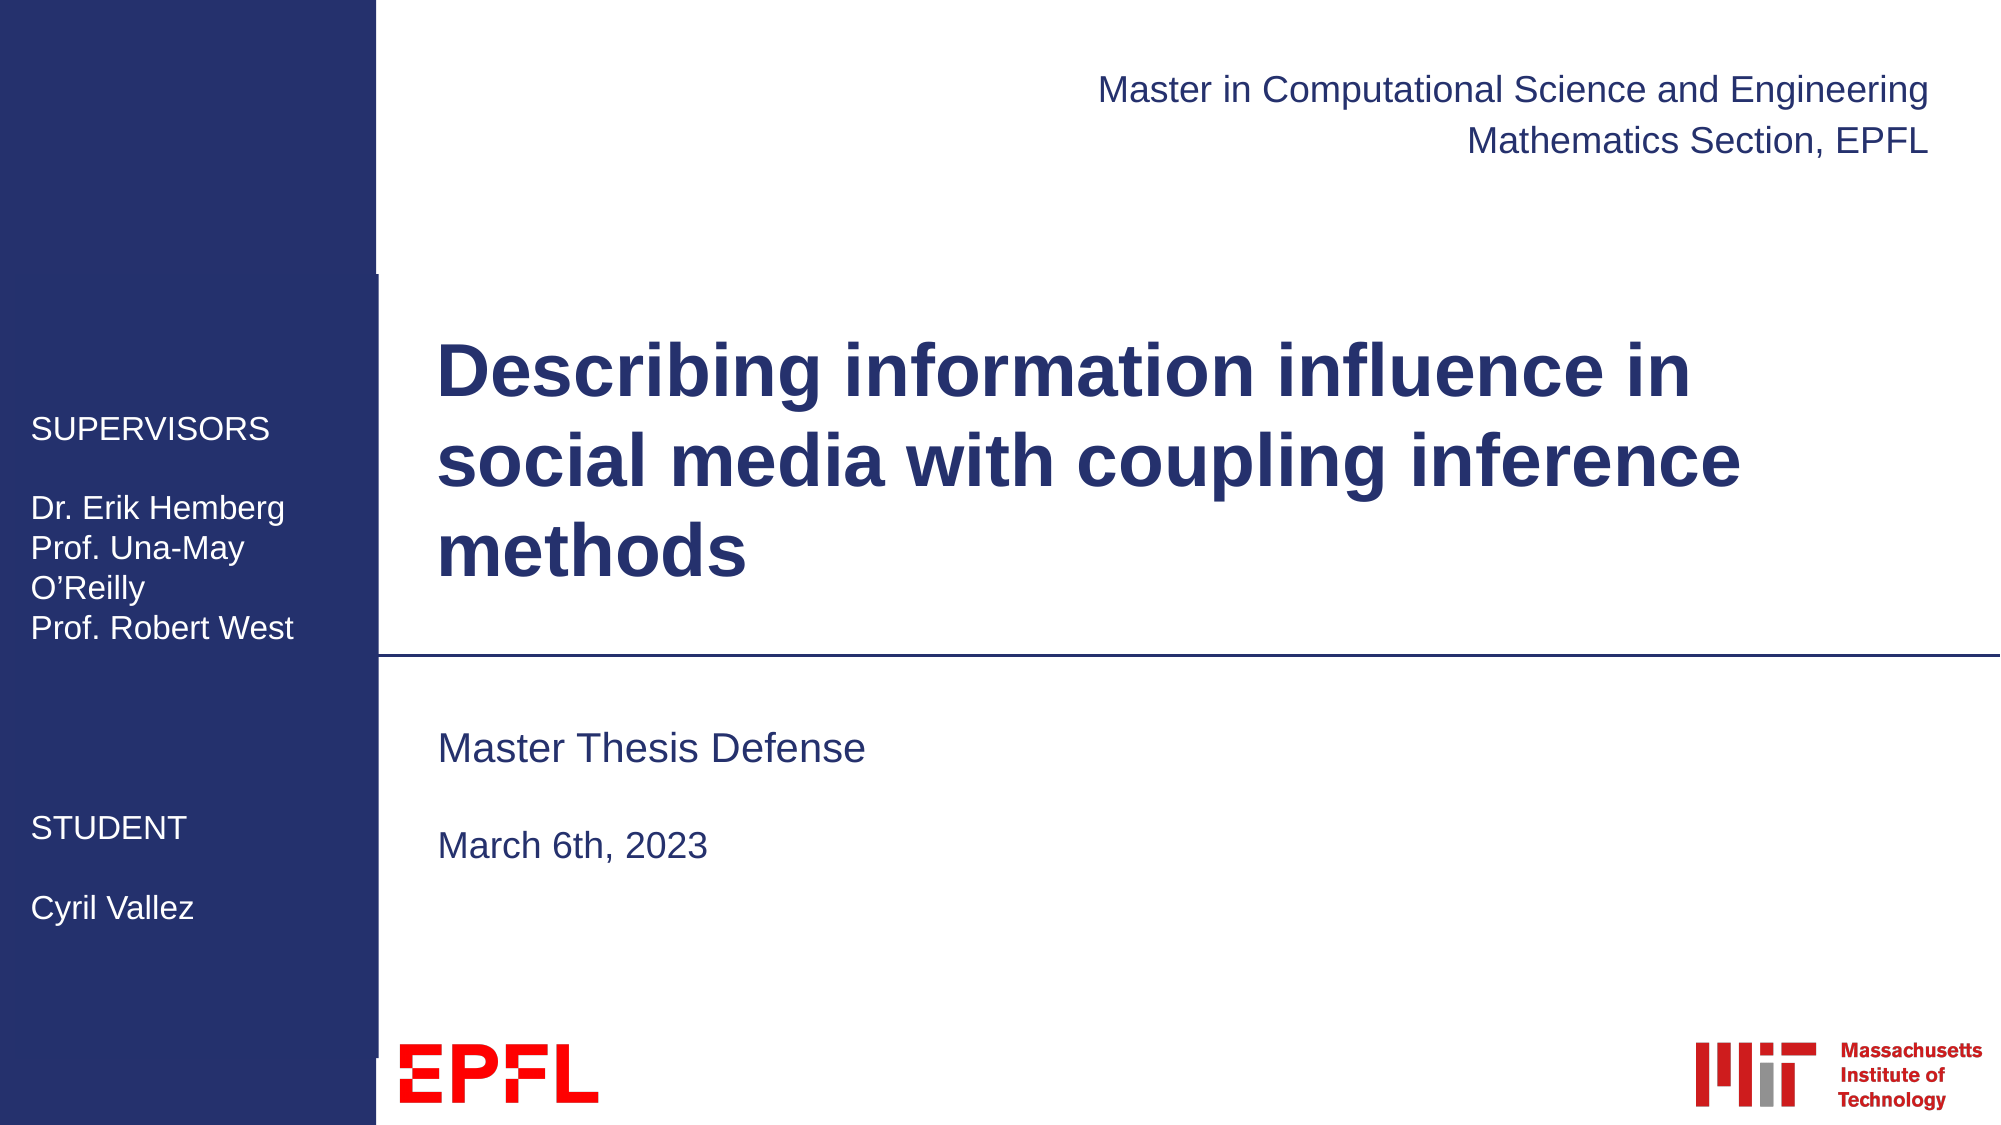

Master in Computational Science and Engineering Mathematics Section, EPFL
SUPERVISORS

Dr. Erik Hemberg
Prof. Una-May O’Reilly
Prof. Robert West

STUDENT

Cyril Vallez
# Describing information influence in social media with coupling inference methods
Master Thesis Defense

March 6th, 2023